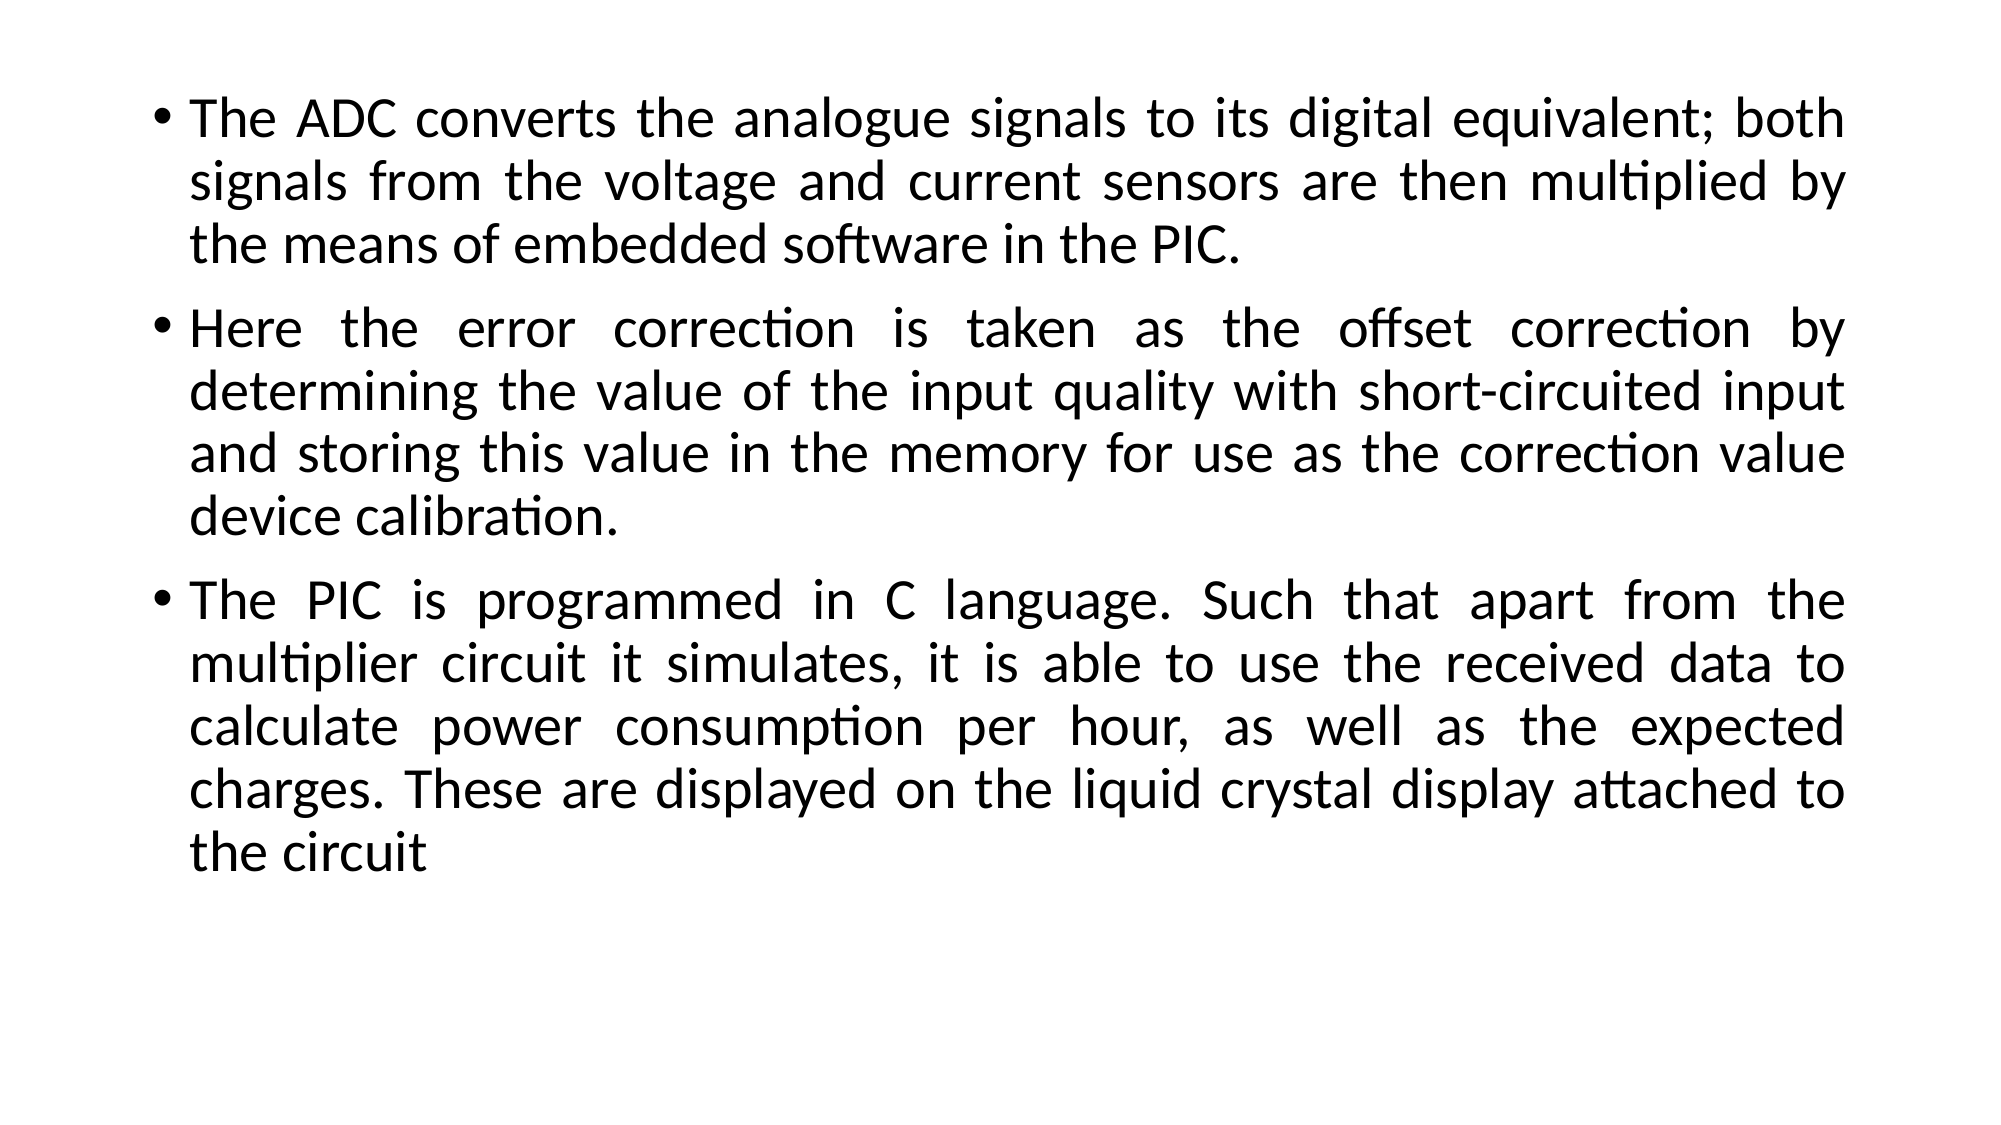

The ADC converts the analogue signals to its digital equivalent; both signals from the voltage and current sensors are then multiplied by the means of embedded software in the PIC.
Here the error correction is taken as the offset correction by determining the value of the input quality with short-circuited input and storing this value in the memory for use as the correction value device calibration.
The PIC is programmed in C language. Such that apart from the multiplier circuit it simulates, it is able to use the received data to calculate power consumption per hour, as well as the expected charges. These are displayed on the liquid crystal display attached to the circuit